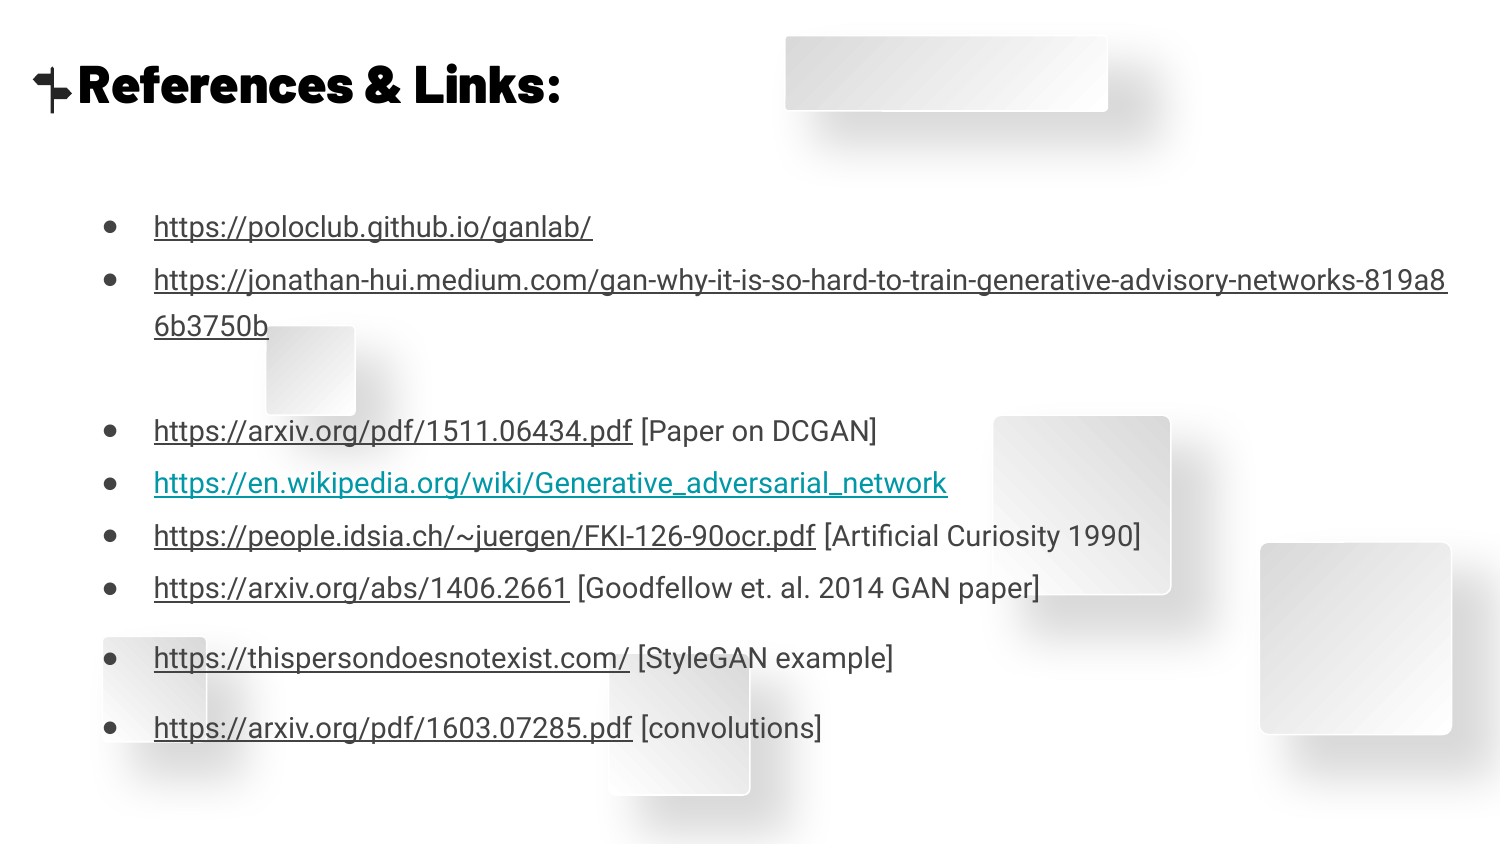

# References & Links:

https://poloclub.github.io/ganlab/
https://jonathan-hui.medium.com/gan-why-it-is-so-hard-to-train-generative-advisory-networks-819a86b3750b
https://arxiv.org/pdf/1511.06434.pdf [Paper on DCGAN]
https://en.wikipedia.org/wiki/Generative_adversarial_network
https://people.idsia.ch/~juergen/FKI-126-90ocr.pdf [Artificial Curiosity 1990]
https://arxiv.org/abs/1406.2661 [Goodfellow et. al. 2014 GAN paper]
https://thispersondoesnotexist.com/ [StyleGAN example]
https://arxiv.org/pdf/1603.07285.pdf [convolutions]